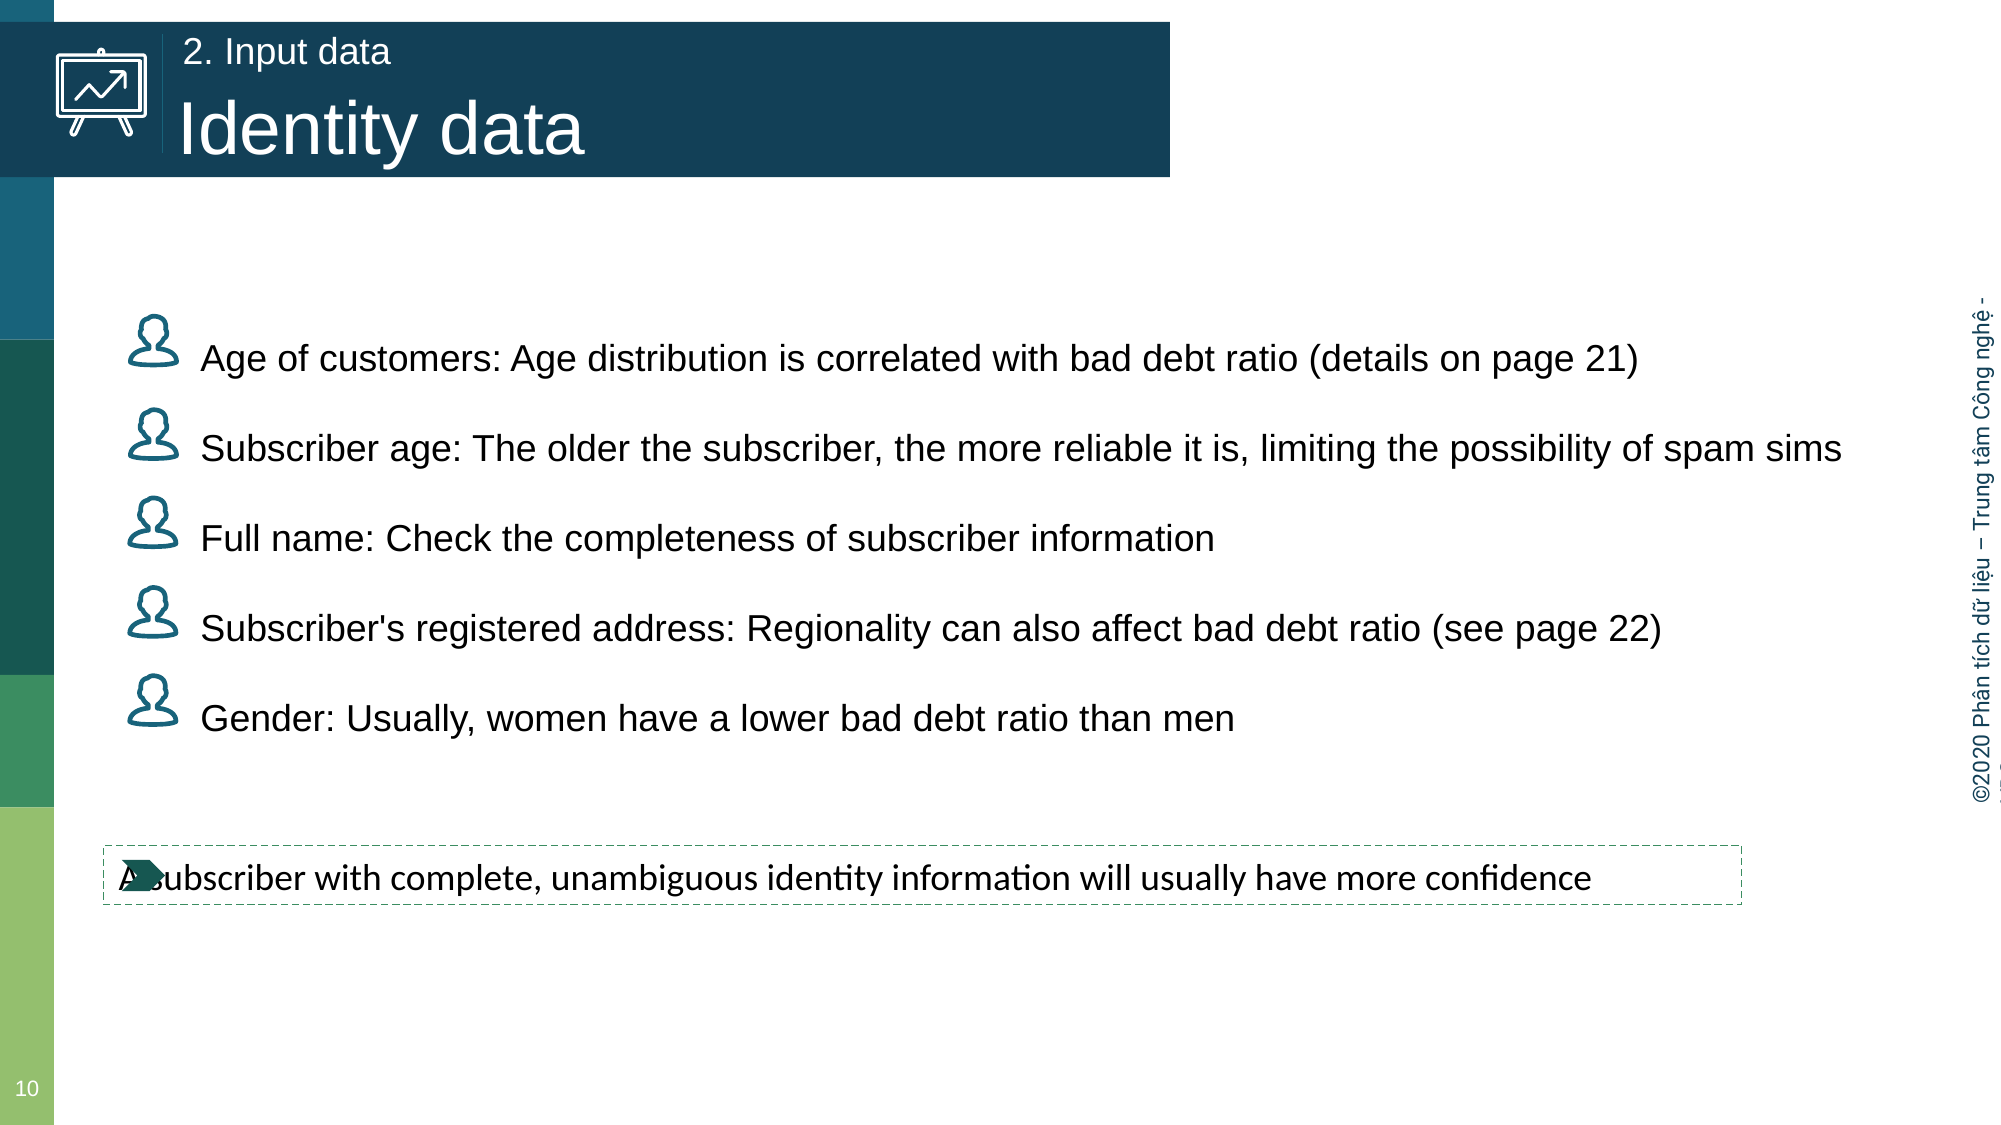

# 2. Input data

Identity data
Age of customers: Age distribution is correlated with bad debt ratio (details on page 21)
Subscriber age: The older the subscriber, the more reliable it is, limiting the possibility of spam sims
Full name: Check the completeness of subscriber information
Subscriber's registered address: Regionality can also affect bad debt ratio (see page 22)
Gender: Usually, women have a lower bad debt ratio than men

A subscriber with complete, unambiguous identity information will usually have more confidence

10